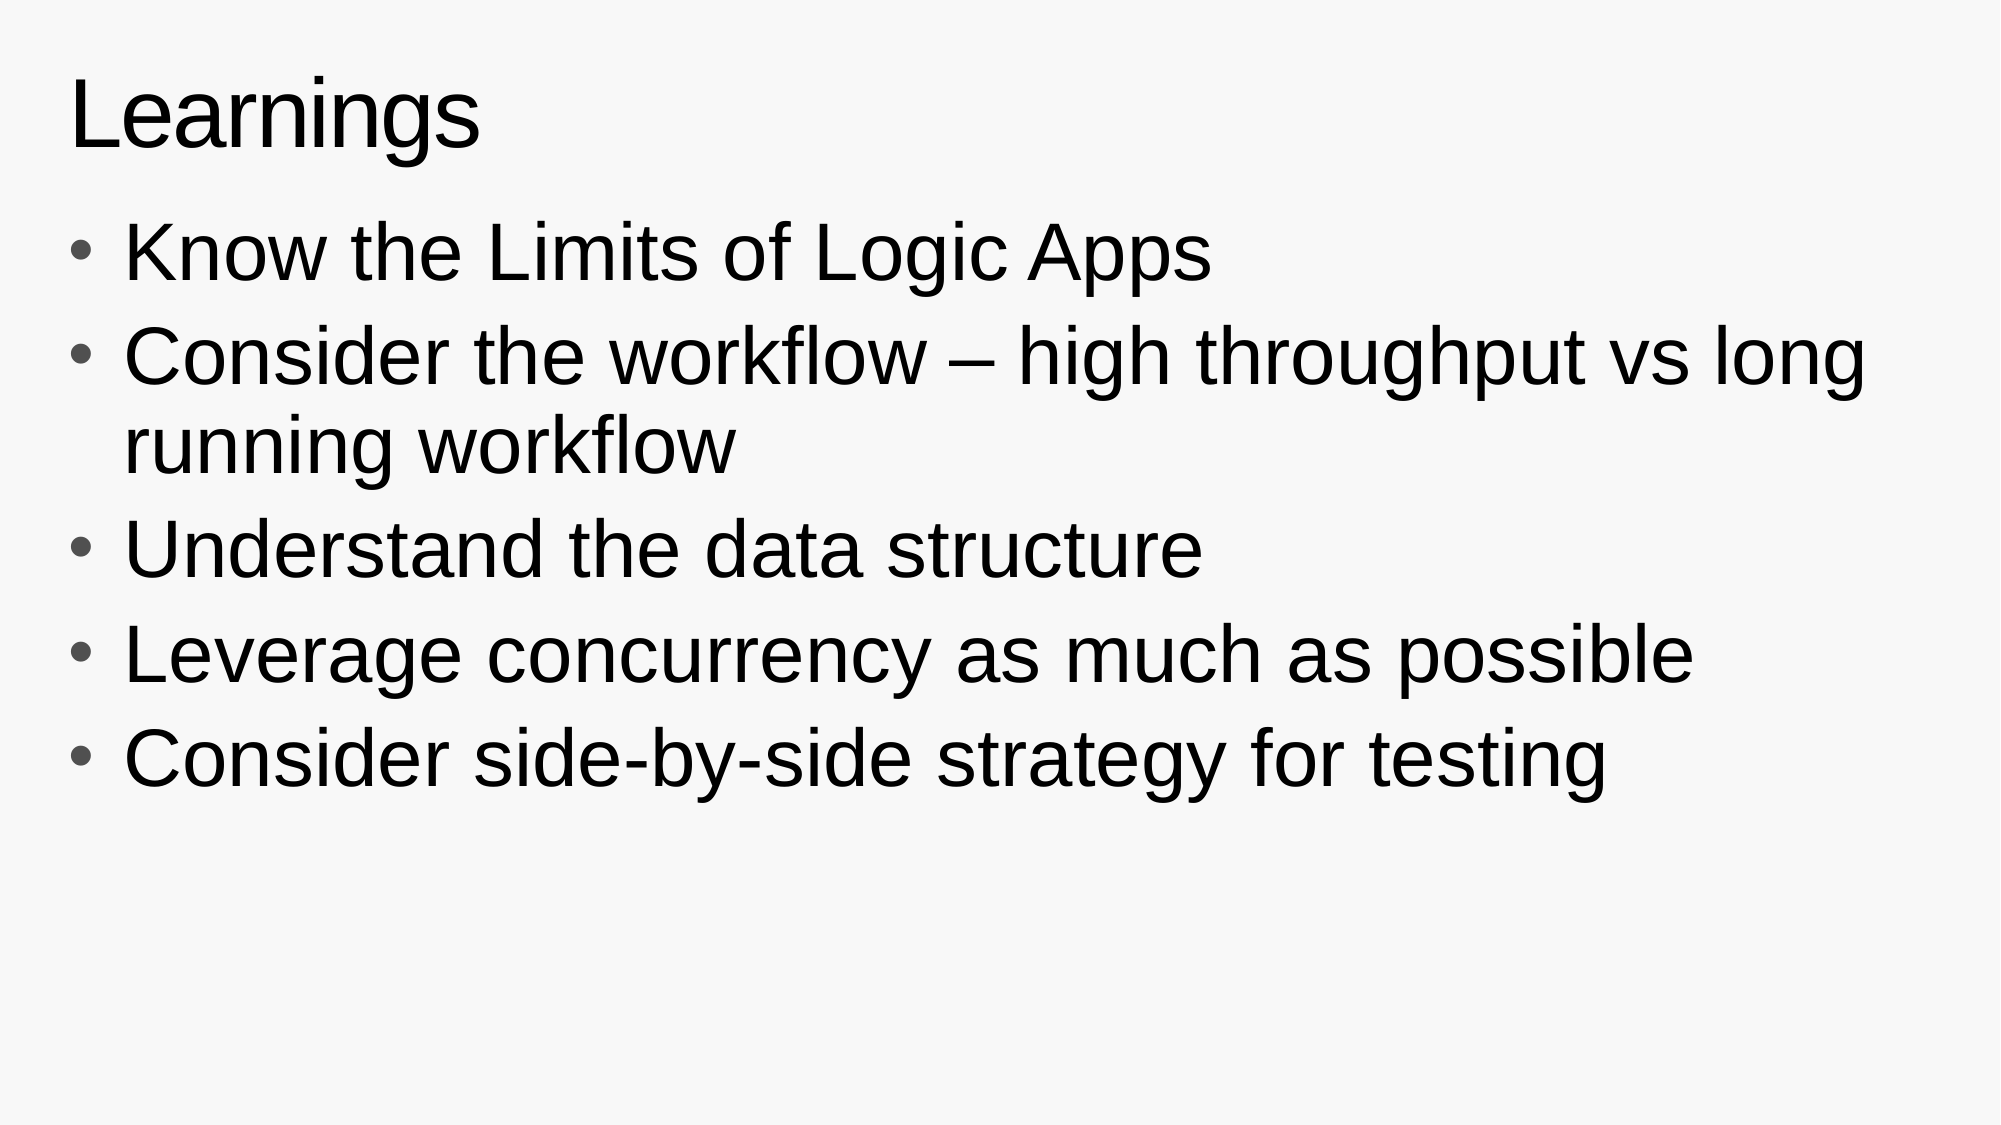

# Learnings
Know the Limits of Logic Apps
Consider the workflow – high throughput vs long running workflow
Understand the data structure
Leverage concurrency as much as possible
Consider side-by-side strategy for testing